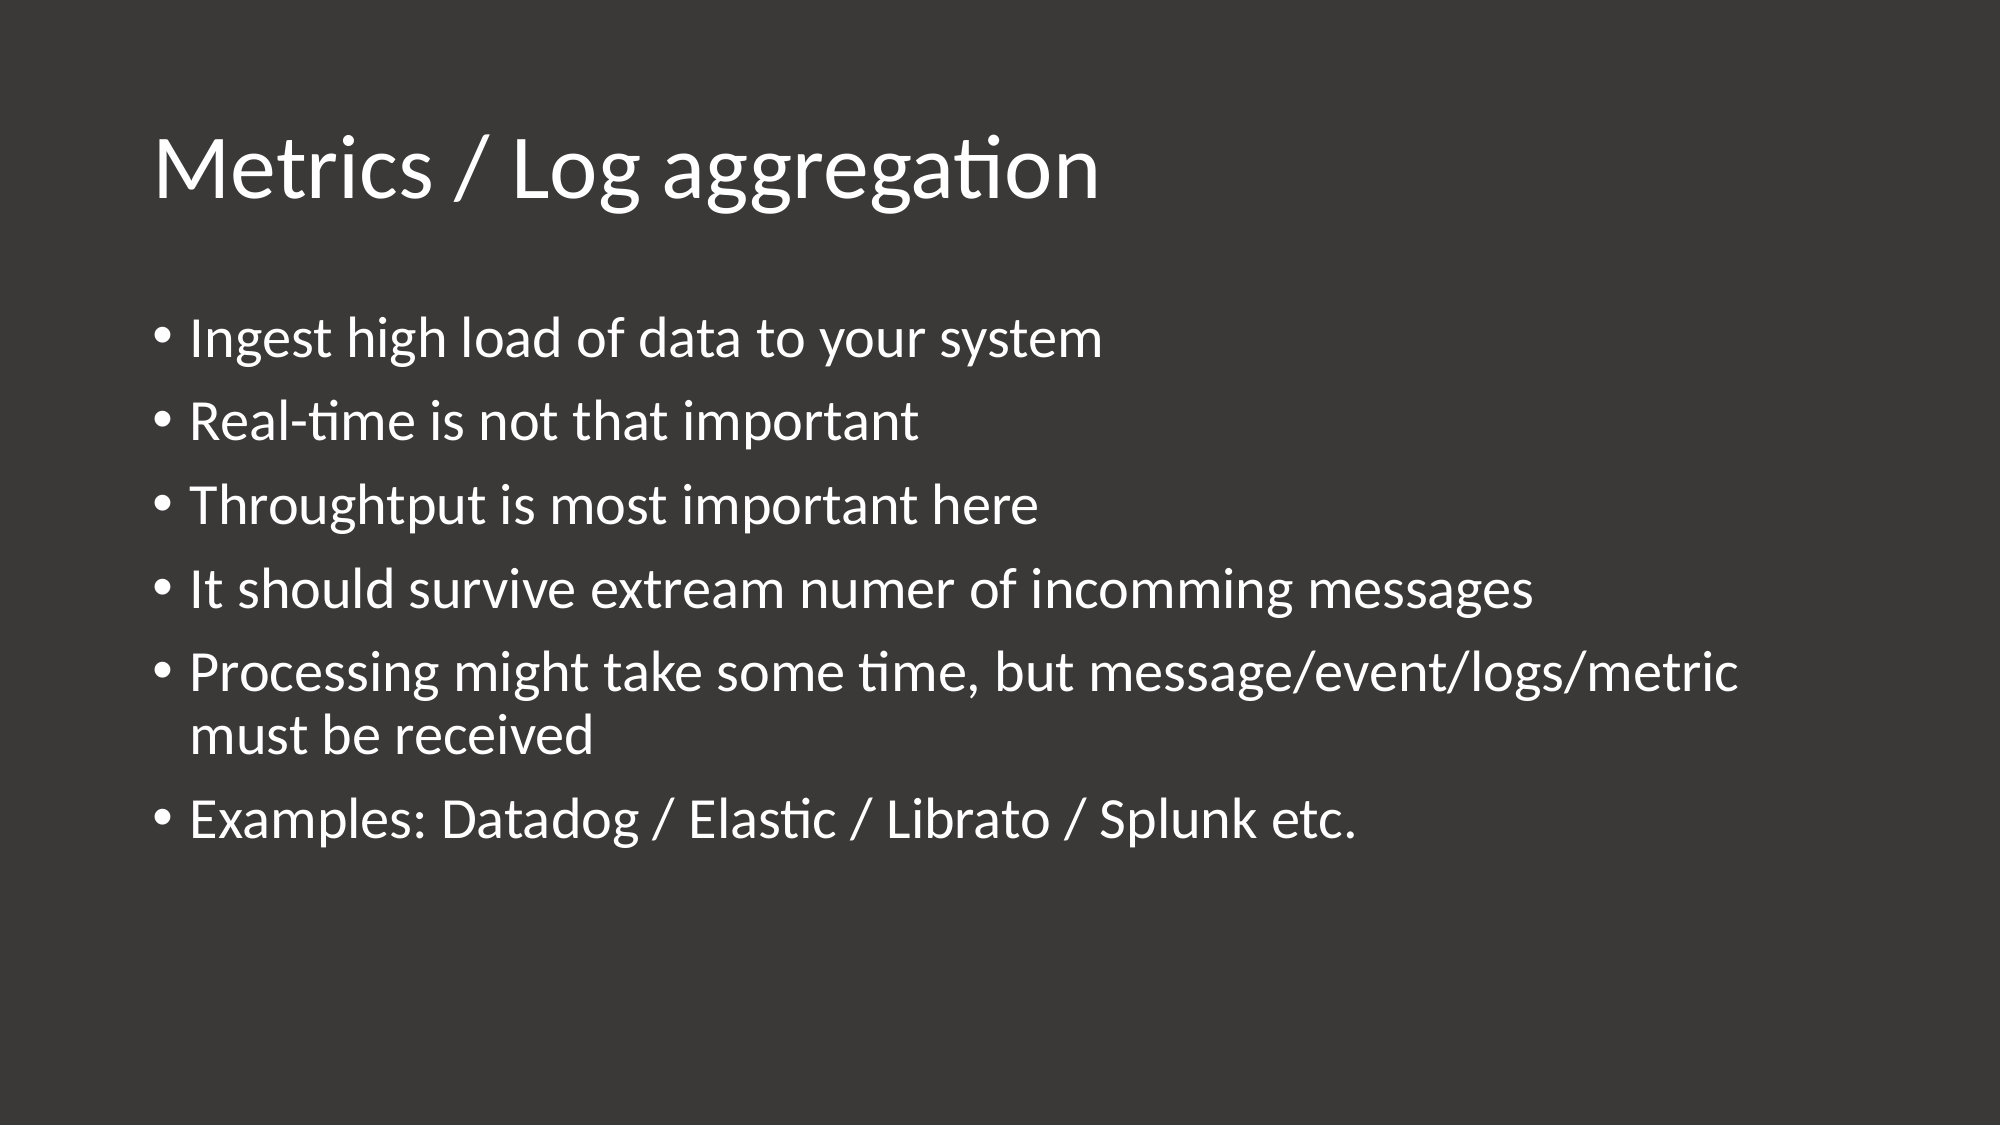

# Metrics / Log aggregation
Ingest high load of data to your system
Real-time is not that important
Throughtput is most important here
It should survive extream numer of incomming messages
Processing might take some time, but message/event/logs/metric must be received
Examples: Datadog / Elastic / Librato / Splunk etc.